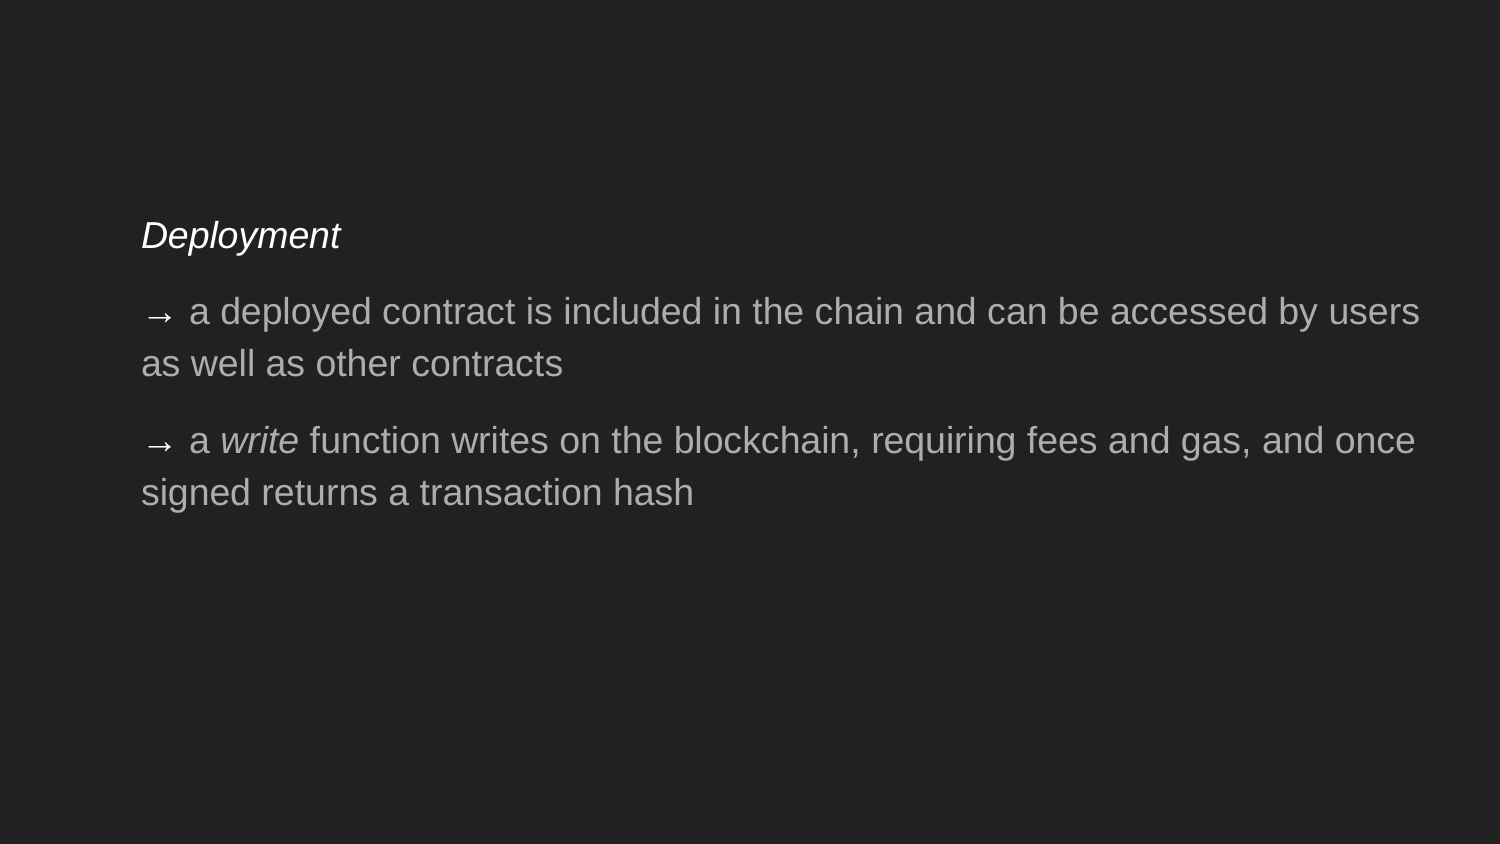

Deployment
→ a deployed contract is included in the chain and can be accessed by users as well as other contracts
→ a write function writes on the blockchain, requiring fees and gas, and once signed returns a transaction hash